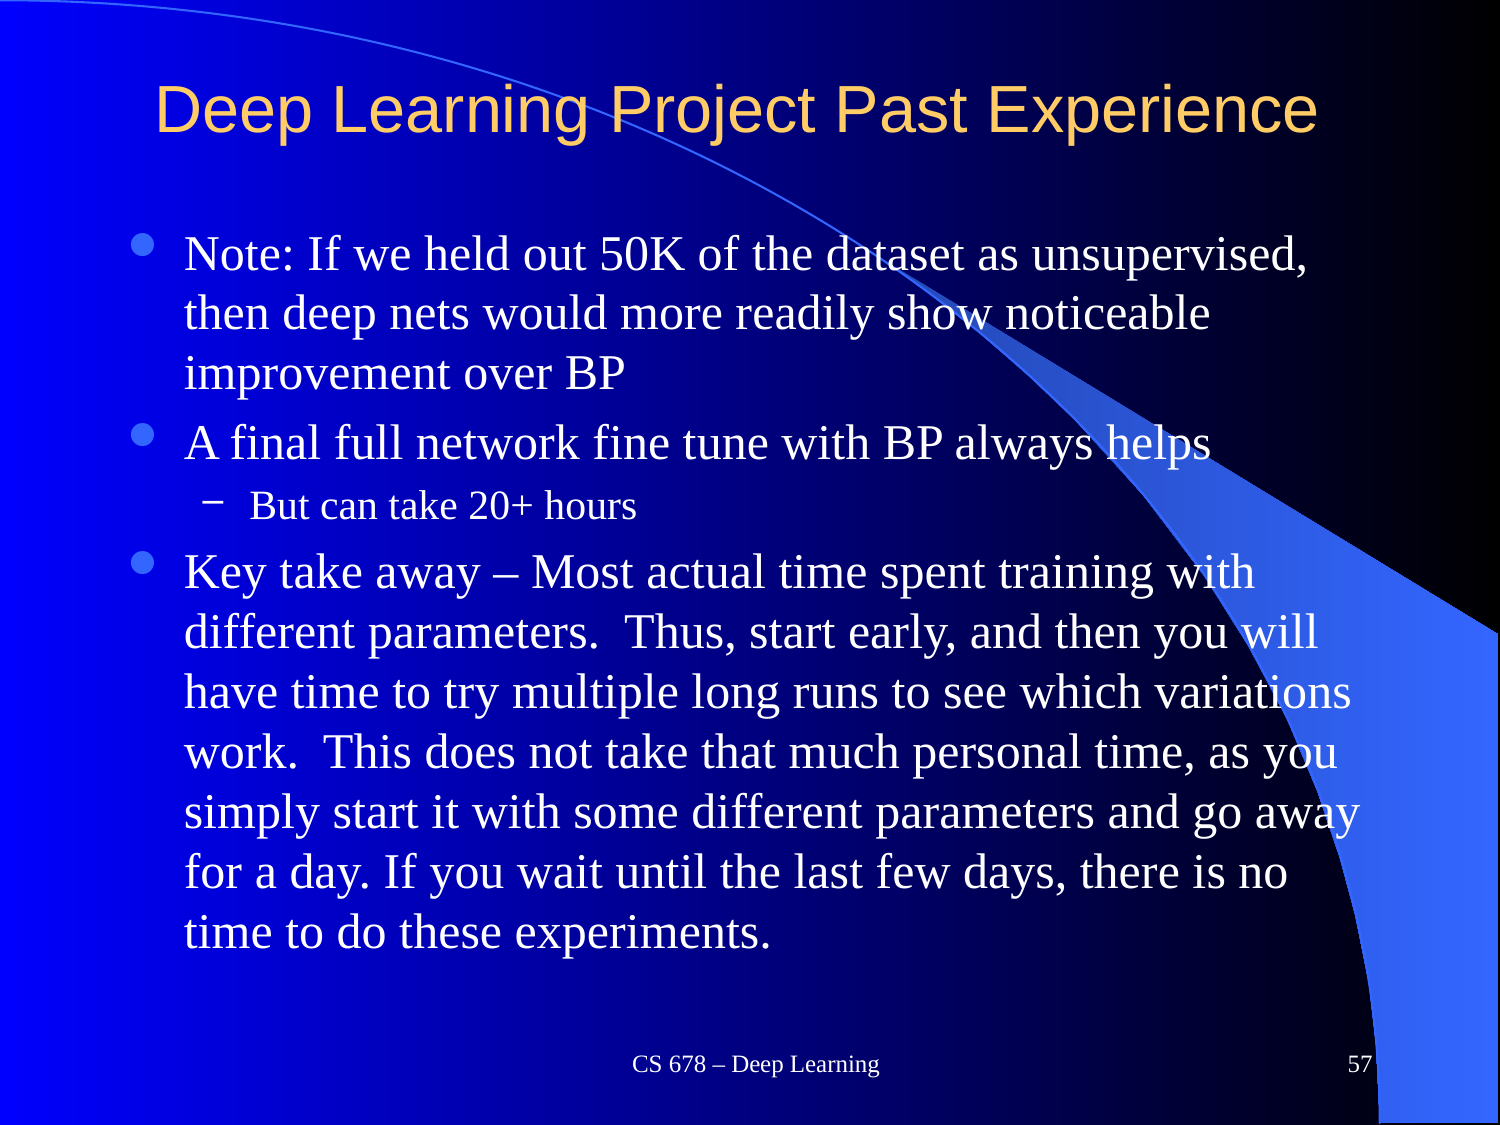

# Deep Learning Project Past Experience
Note: If we held out 50K of the dataset as unsupervised, then deep nets would more readily show noticeable improvement over BP
A final full network fine tune with BP always helps
But can take 20+ hours
Key take away – Most actual time spent training with different parameters.  Thus, start early, and then you will have time to try multiple long runs to see which variations work.  This does not take that much personal time, as you simply start it with some different parameters and go away for a day. If you wait until the last few days, there is no time to do these experiments.

CS 678 – Deep Learning
57